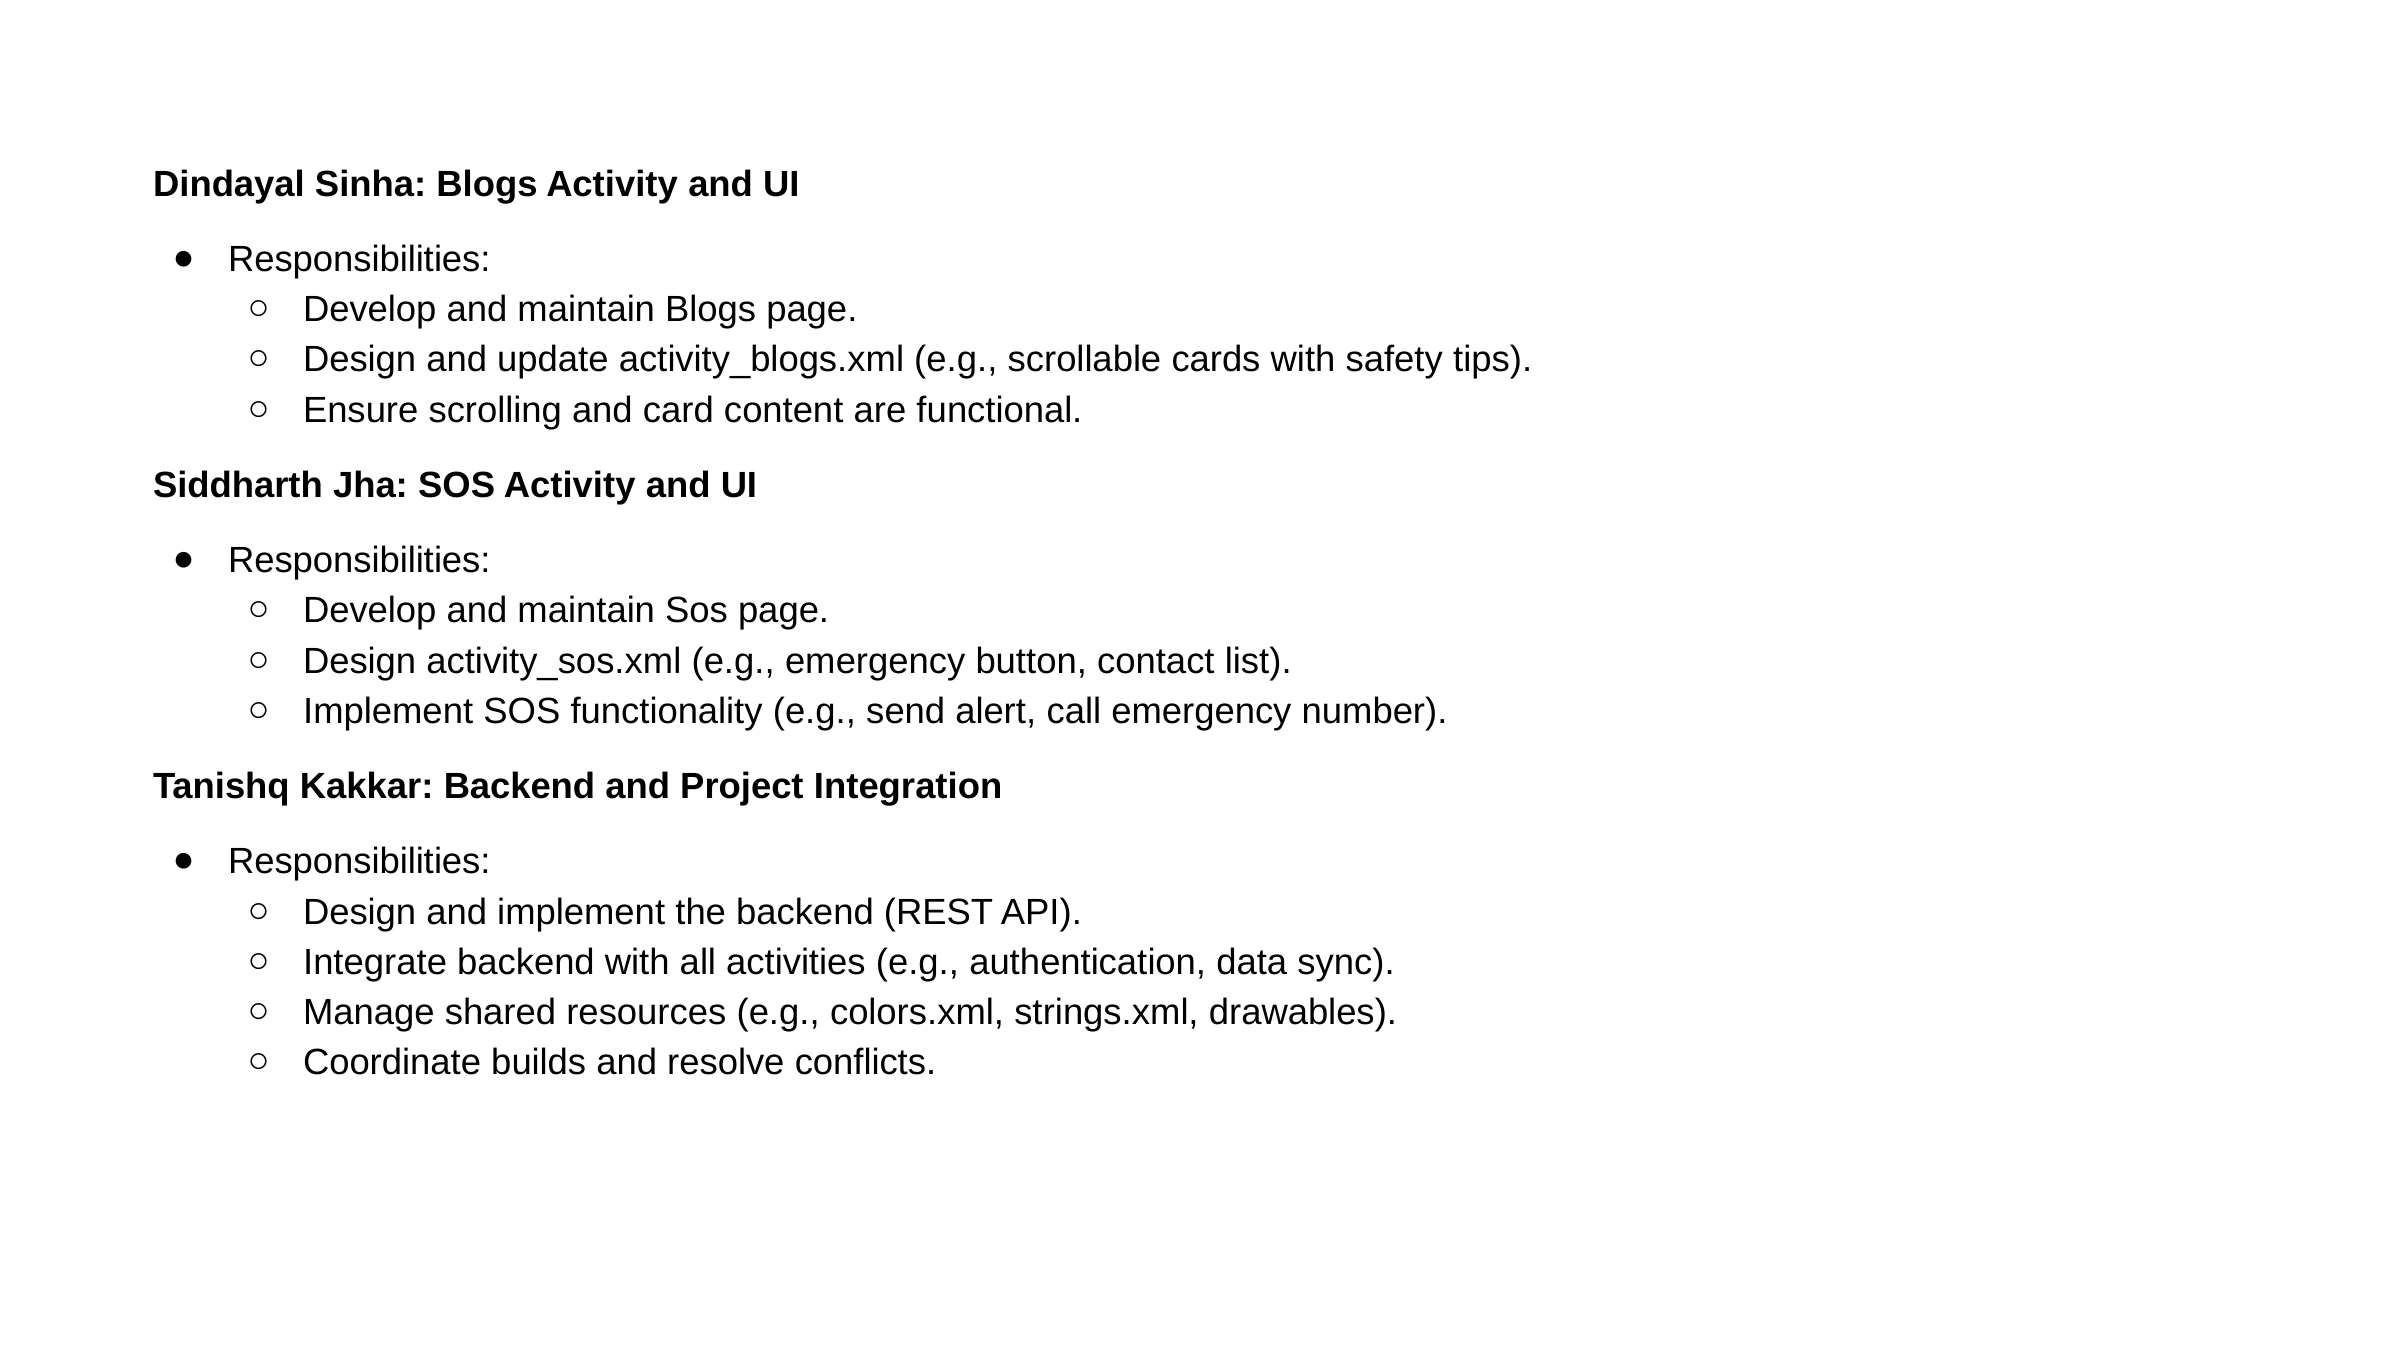

Dindayal Sinha: Blogs Activity and UI
Responsibilities:
Develop and maintain Blogs page.
Design and update activity_blogs.xml (e.g., scrollable cards with safety tips).
Ensure scrolling and card content are functional.
Siddharth Jha: SOS Activity and UI
Responsibilities:
Develop and maintain Sos page.
Design activity_sos.xml (e.g., emergency button, contact list).
Implement SOS functionality (e.g., send alert, call emergency number).
Tanishq Kakkar: Backend and Project Integration
Responsibilities:
Design and implement the backend (REST API).
Integrate backend with all activities (e.g., authentication, data sync).
Manage shared resources (e.g., colors.xml, strings.xml, drawables).
Coordinate builds and resolve conflicts.